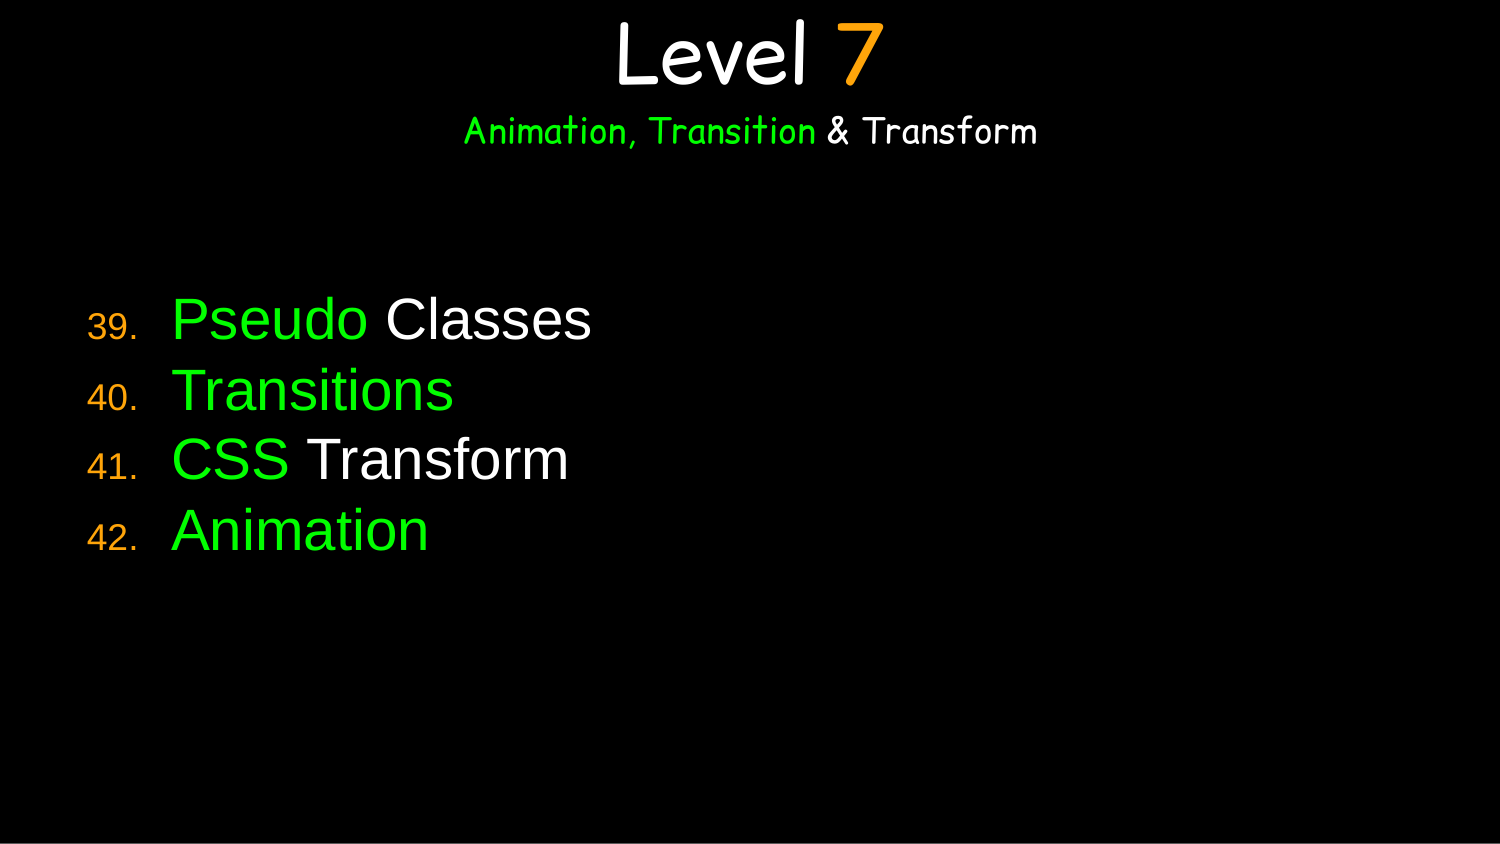

# Level 7
Animation, Transition & Transform
Pseudo Classes
Transitions
CSS Transform
Animation